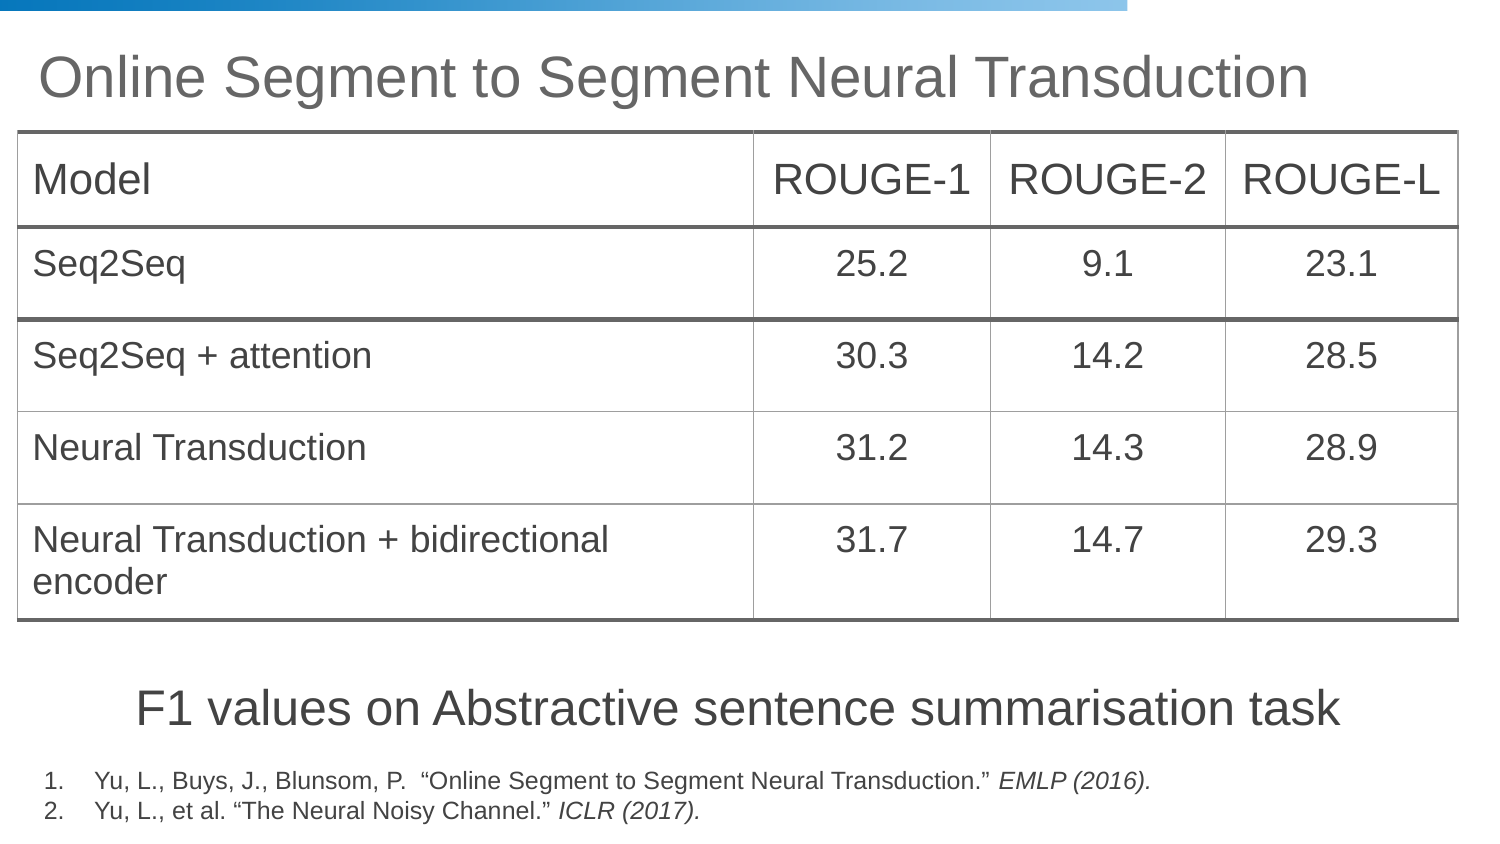

# Online Segment to Segment Neural Transduction
| Model | ROUGE-1 | ROUGE-2 | ROUGE-L |
| --- | --- | --- | --- |
| Seq2Seq | 25.2 | 9.1 | 23.1 |
| Seq2Seq + attention | 30.3 | 14.2 | 28.5 |
| Neural Transduction | 31.2 | 14.3 | 28.9 |
| Neural Transduction + bidirectional encoder | 31.7 | 14.7 | 29.3 |
F1 values on Abstractive sentence summarisation task
Yu, L., Buys, J., Blunsom, P.  “Online Segment to Segment Neural Transduction.” EMLP (2016).
Yu, L., et al. “The Neural Noisy Channel.” ICLR (2017).